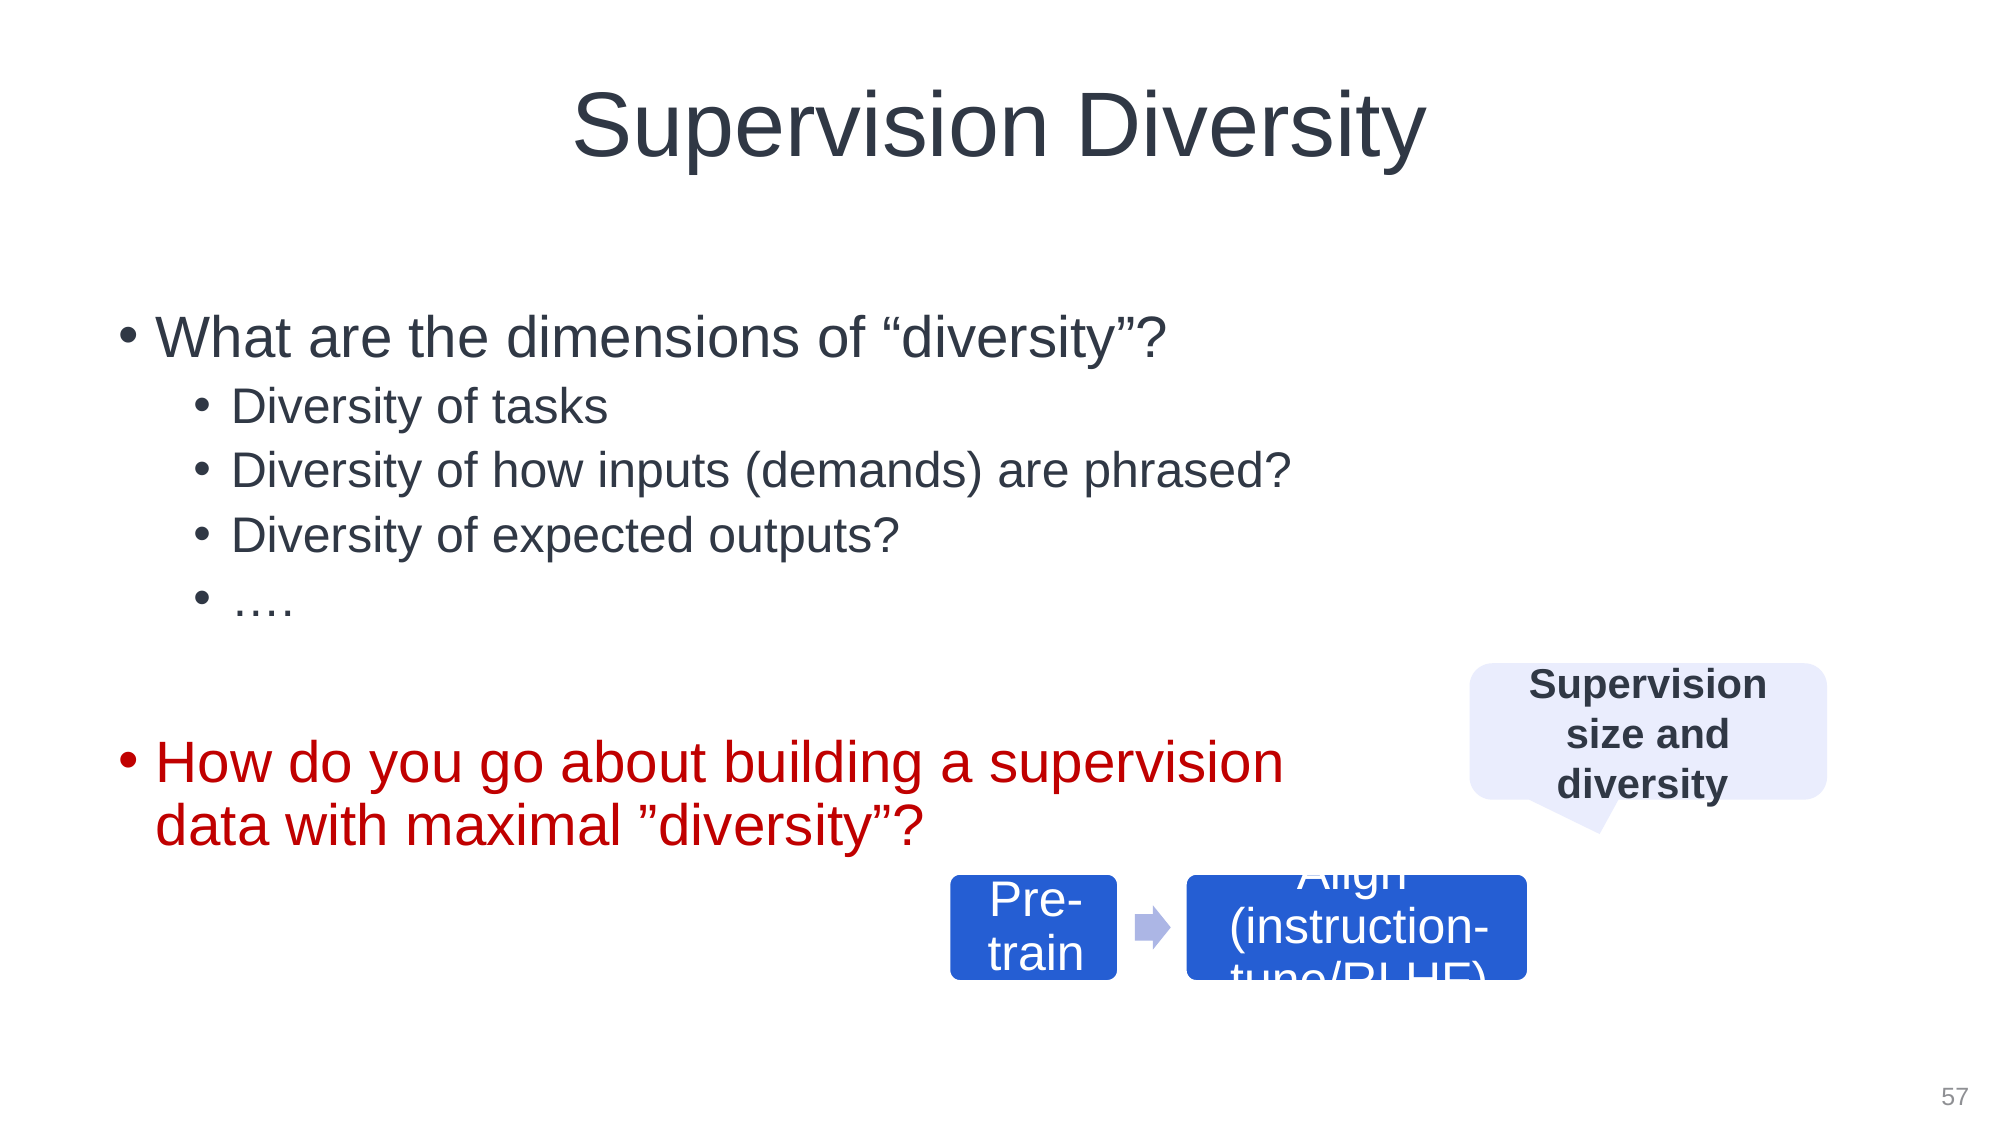

# Supervision Diversity
What are the dimensions of “diversity”?
Diversity of tasks
Diversity of how inputs (demands) are phrased?
Diversity of expected outputs?
….

How do you go about building a supervision
data with maximal ”diversity”?

Supervision size and diversity
Pre-train

Align
(instruction-tune/RLHF)
57